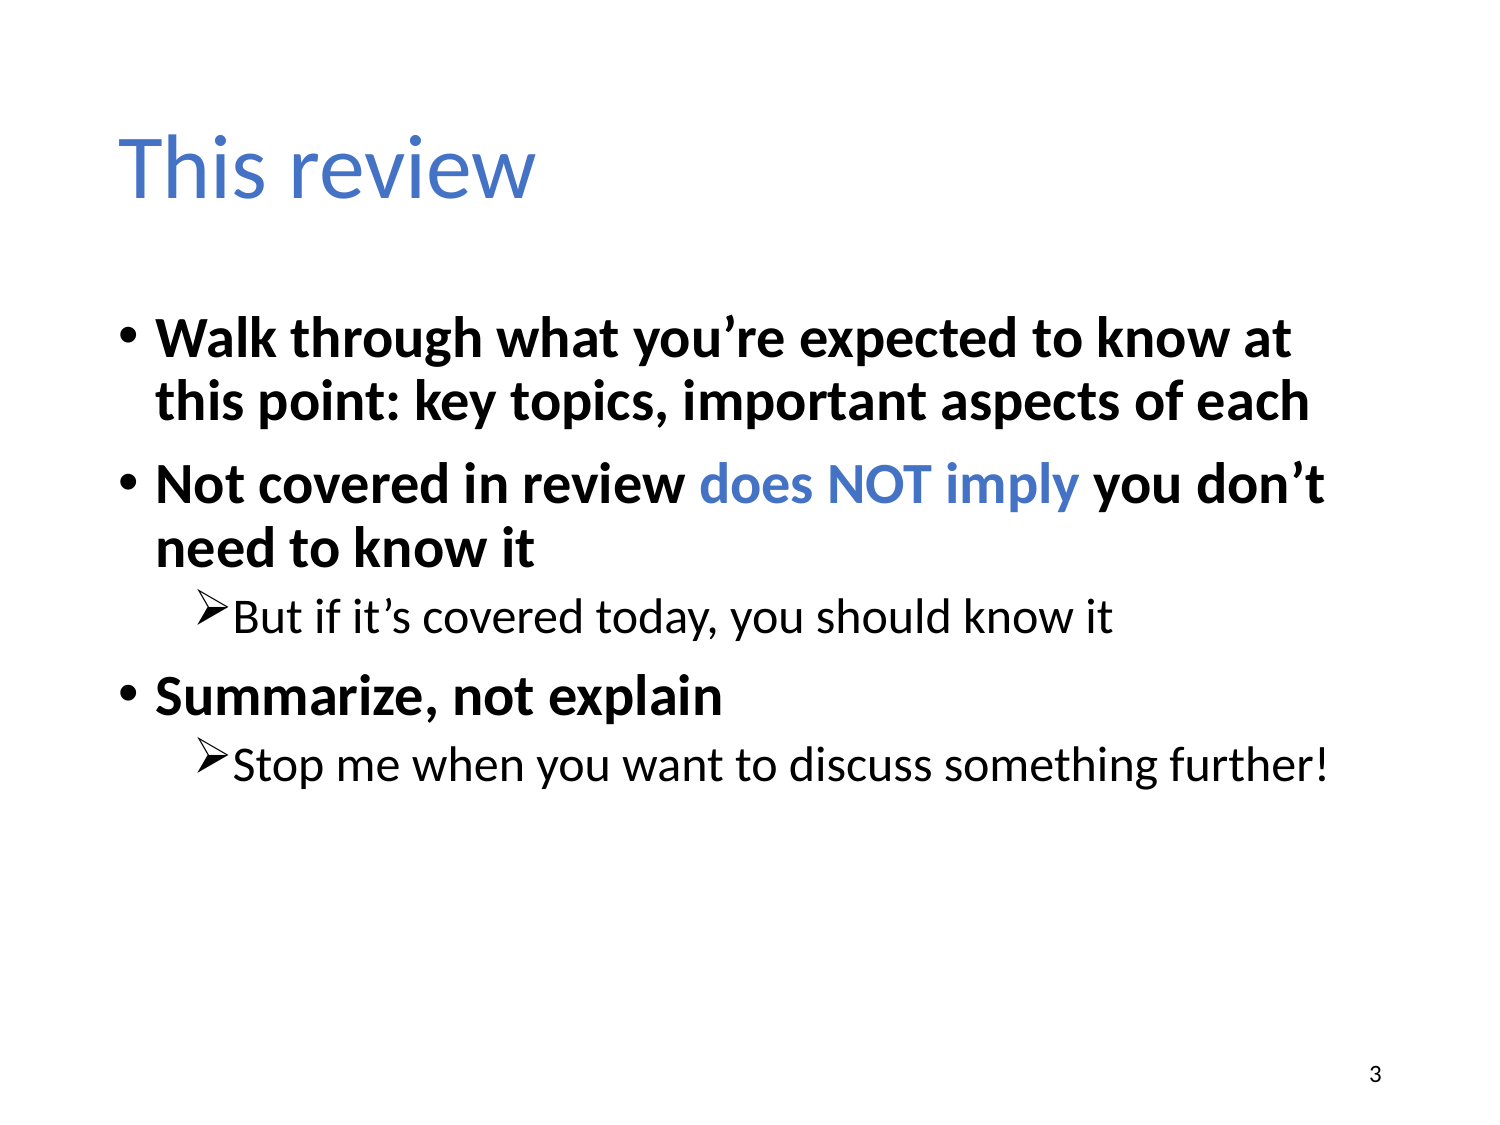

# This review
Walk through what you’re expected to know at this point: key topics, important aspects of each
Not covered in review does NOT imply you don’t need to know it
But if it’s covered today, you should know it
Summarize, not explain
Stop me when you want to discuss something further!

3